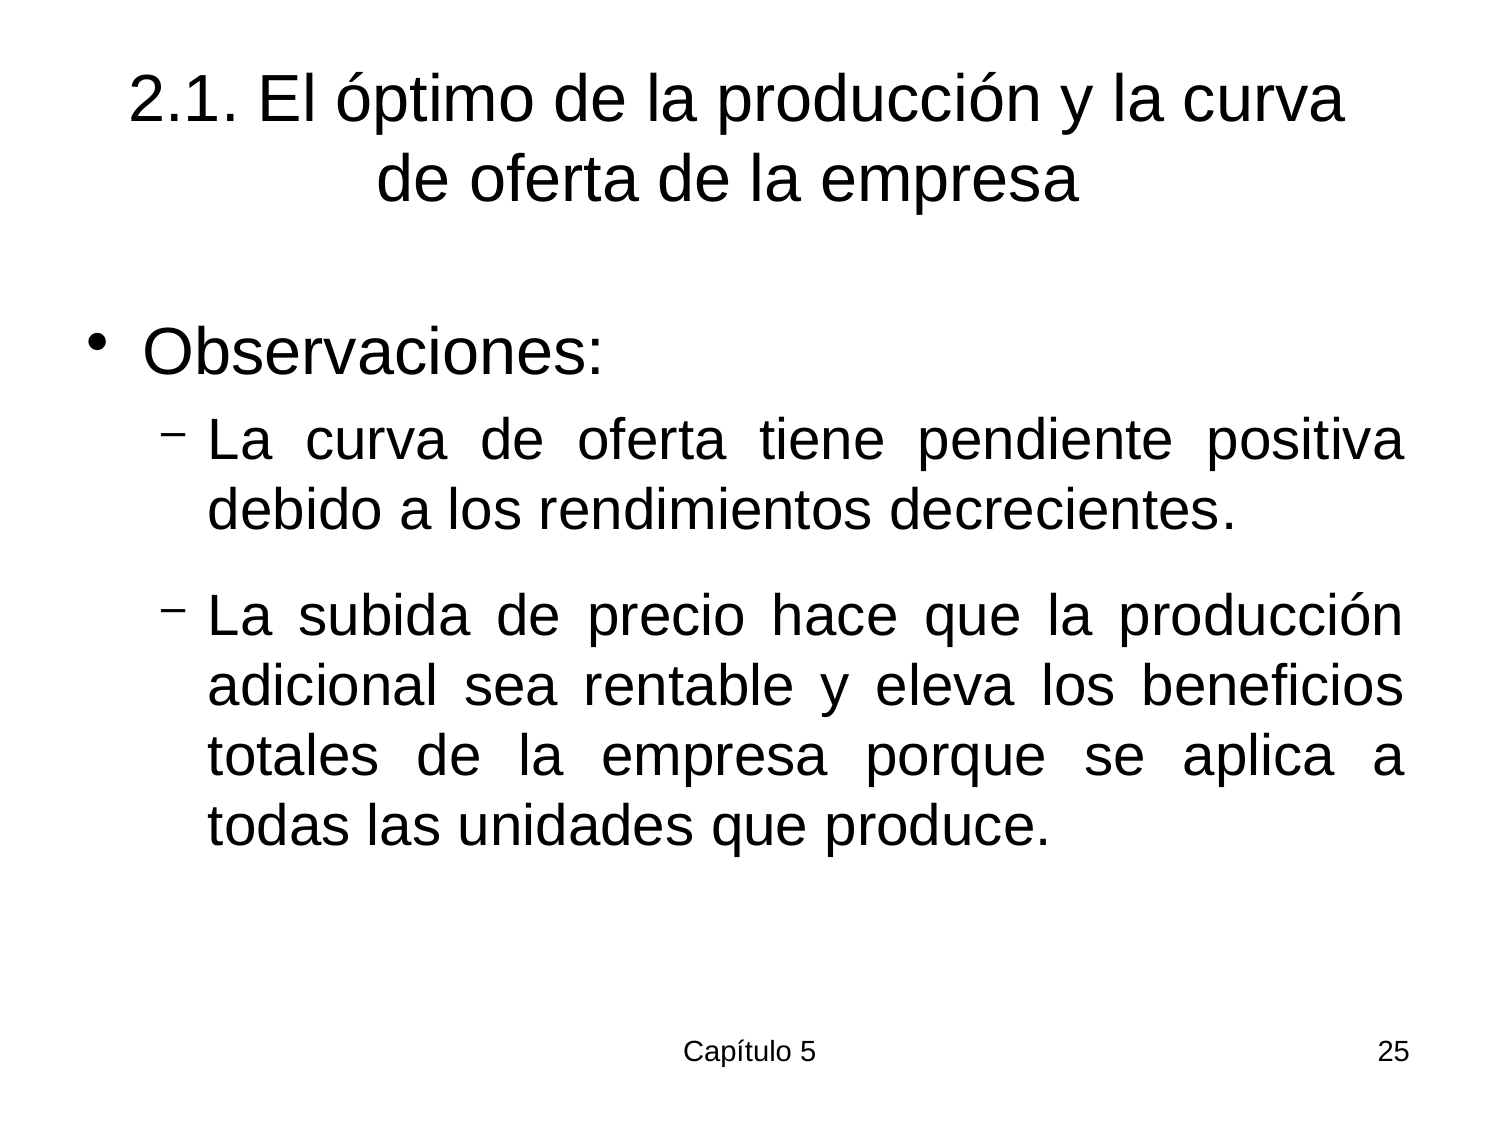

# 2.1. El óptimo de la producción y la curva de oferta de la empresa
Observaciones:
La curva de oferta tiene pendiente positiva debido a los rendimientos decrecientes.
La subida de precio hace que la producción adicional sea rentable y eleva los beneficios totales de la empresa porque se aplica a todas las unidades que produce.
Capítulo 5
25